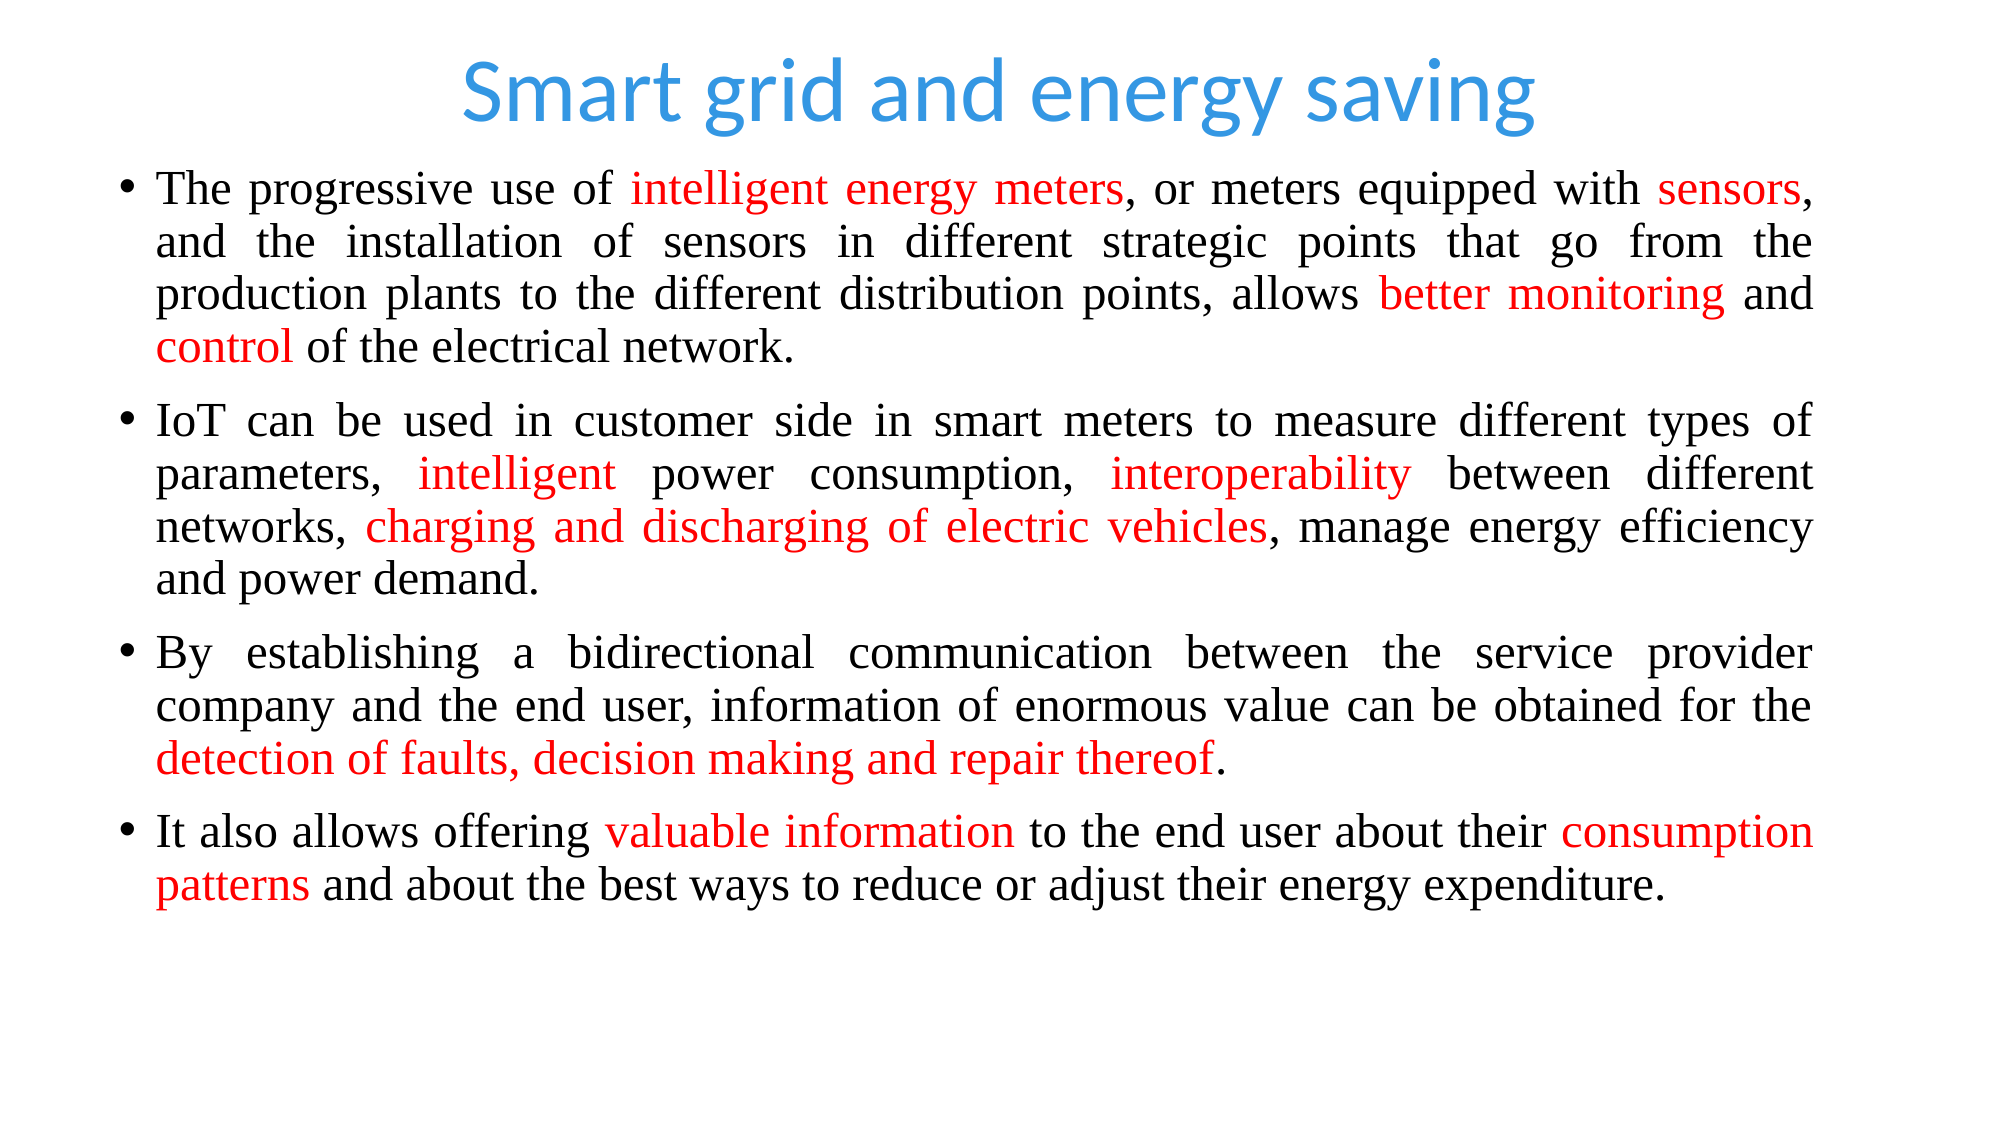

# Smart grid and energy saving
The progressive use of intelligent energy meters, or meters equipped with sensors, and the installation of sensors in different strategic points that go from the production plants to the different distribution points, allows better monitoring and control of the electrical network.
IoT can be used in customer side in smart meters to measure different types of parameters, intelligent power consumption, interoperability between different networks, charging and discharging of electric vehicles, manage energy efficiency and power demand.
By establishing a bidirectional communication between the service provider company and the end user, information of enormous value can be obtained for the detection of faults, decision making and repair thereof.
It also allows offering valuable information to the end user about their consumption patterns and about the best ways to reduce or adjust their energy expenditure.